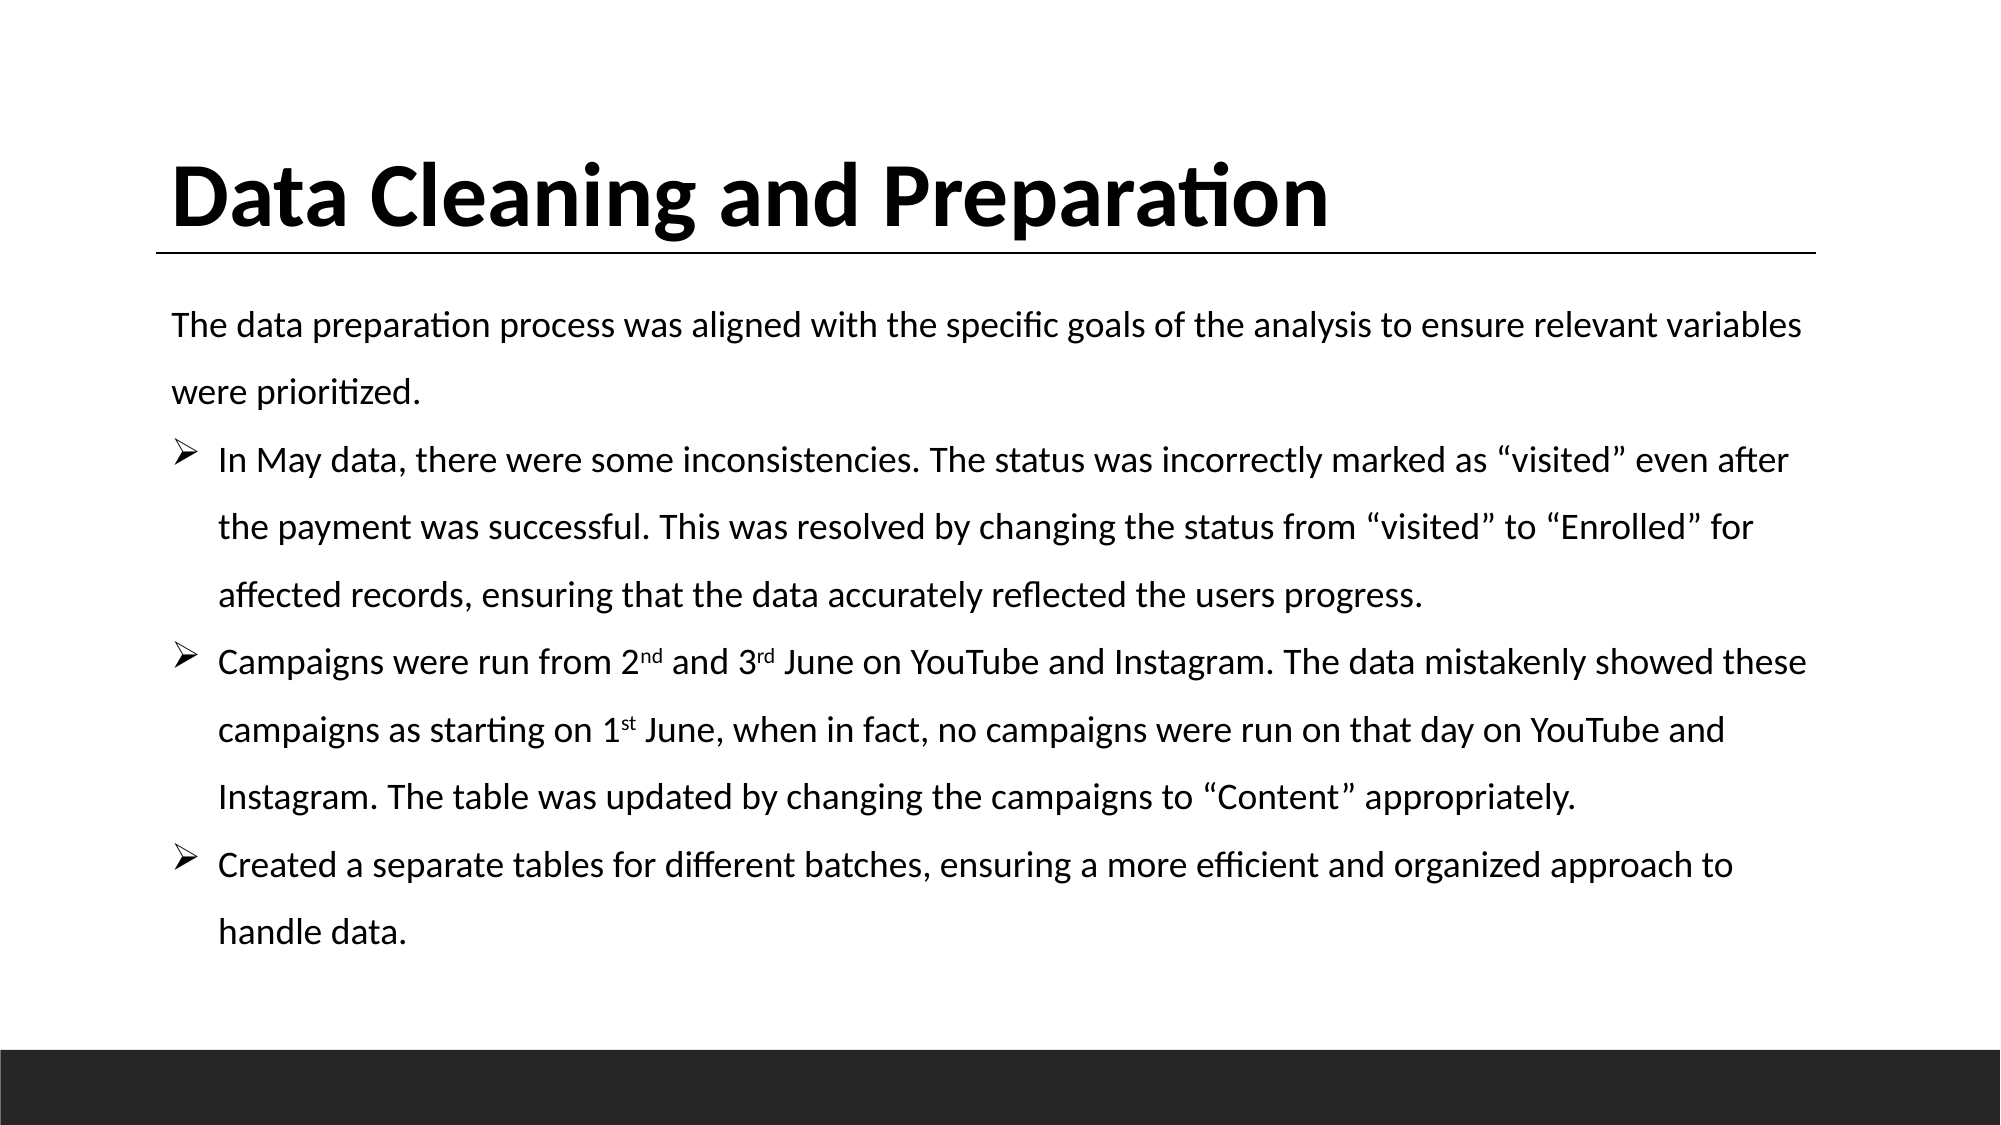

Data Cleaning and Preparation
The data preparation process was aligned with the specific goals of the analysis to ensure relevant variables were prioritized.
In May data, there were some inconsistencies. The status was incorrectly marked as “visited” even after the payment was successful. This was resolved by changing the status from “visited” to “Enrolled” for affected records, ensuring that the data accurately reflected the users progress.
Campaigns were run from 2nd and 3rd June on YouTube and Instagram. The data mistakenly showed these campaigns as starting on 1st June, when in fact, no campaigns were run on that day on YouTube and Instagram. The table was updated by changing the campaigns to “Content” appropriately.
Created a separate tables for different batches, ensuring a more efficient and organized approach to handle data.